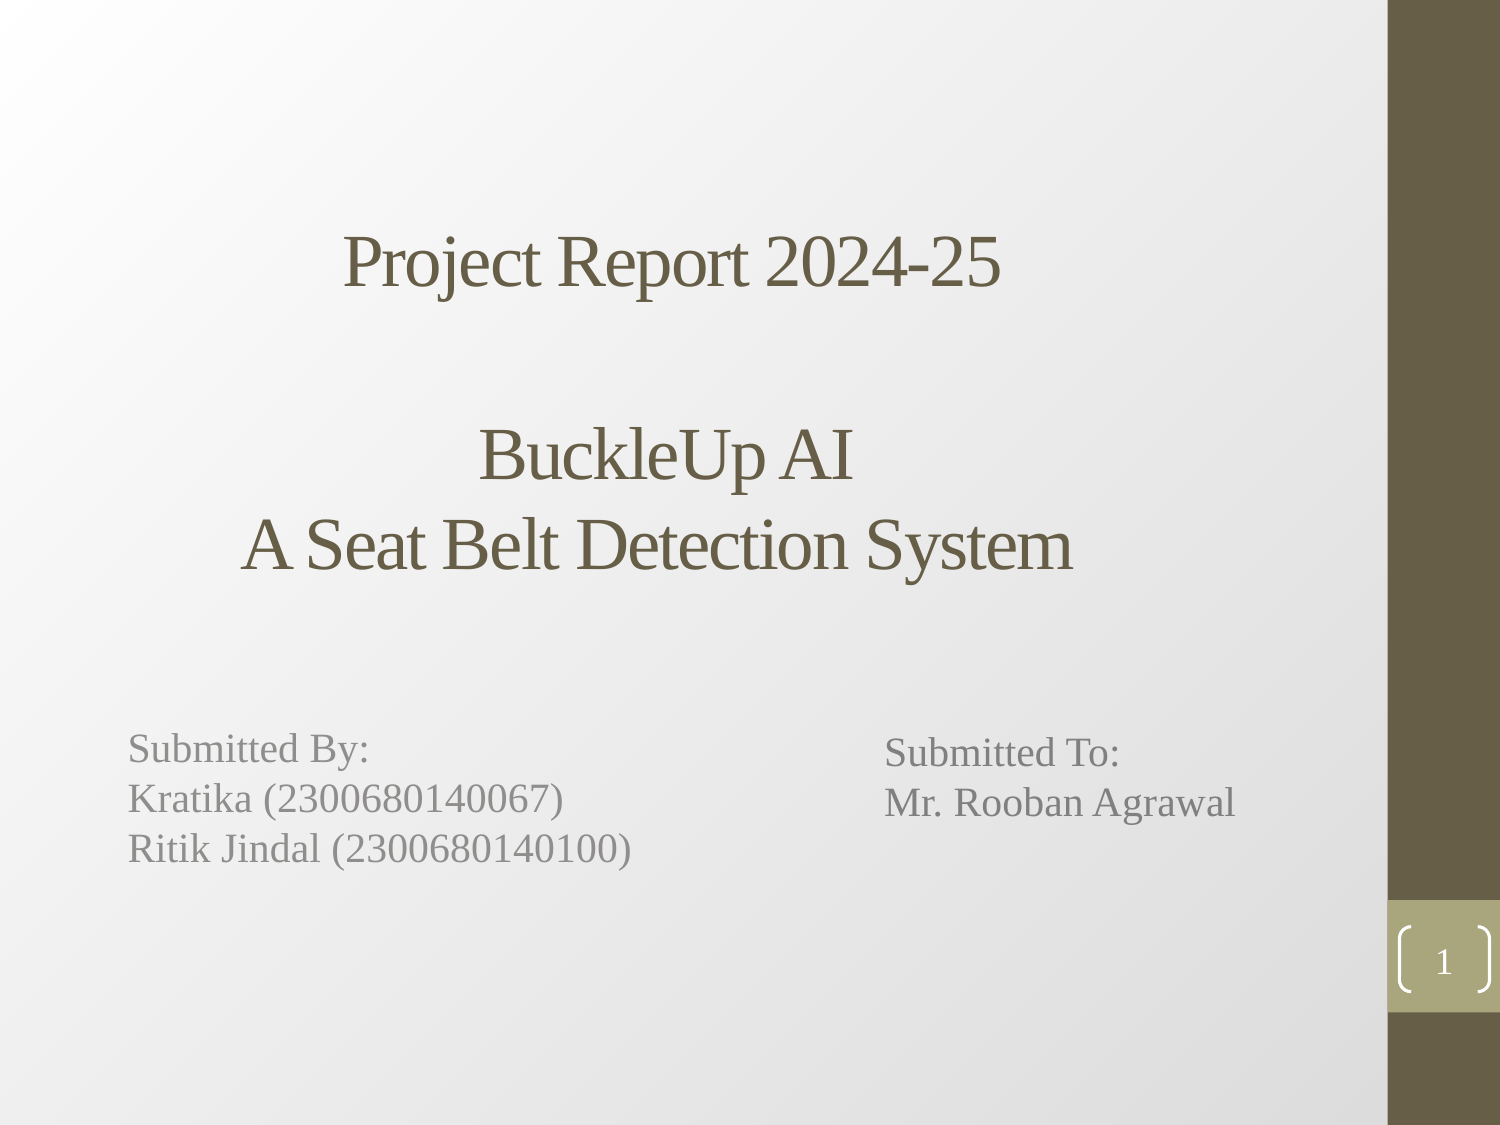

Project Report 2024-25
# BuckleUp AI A Seat Belt Detection System

Submitted By:
Kratika (2300680140067)
Ritik Jindal (2300680140100)
Submitted To:
Mr. Rooban Agrawal
1